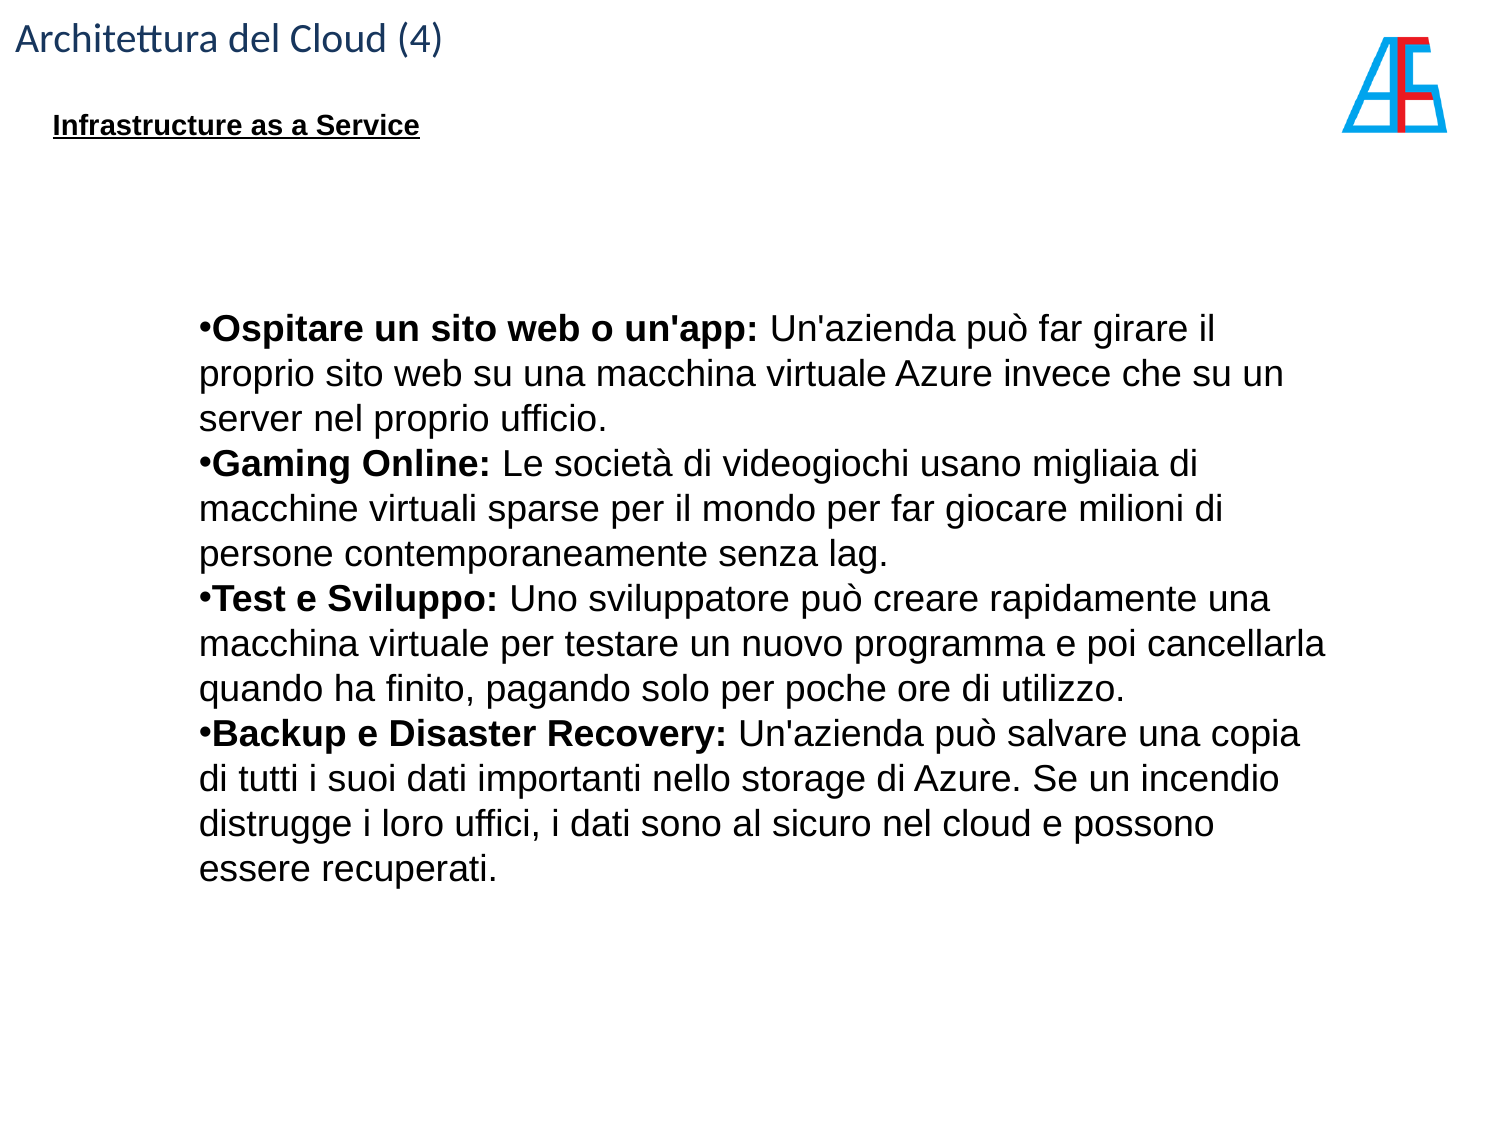

Architettura del Cloud (4)
Infrastructure as a Service
Ospitare un sito web o un'app: Un'azienda può far girare il proprio sito web su una macchina virtuale Azure invece che su un server nel proprio ufficio.
Gaming Online: Le società di videogiochi usano migliaia di macchine virtuali sparse per il mondo per far giocare milioni di persone contemporaneamente senza lag.
Test e Sviluppo: Uno sviluppatore può creare rapidamente una macchina virtuale per testare un nuovo programma e poi cancellarla quando ha finito, pagando solo per poche ore di utilizzo.
Backup e Disaster Recovery: Un'azienda può salvare una copia di tutti i suoi dati importanti nello storage di Azure. Se un incendio distrugge i loro uffici, i dati sono al sicuro nel cloud e possono essere recuperati.